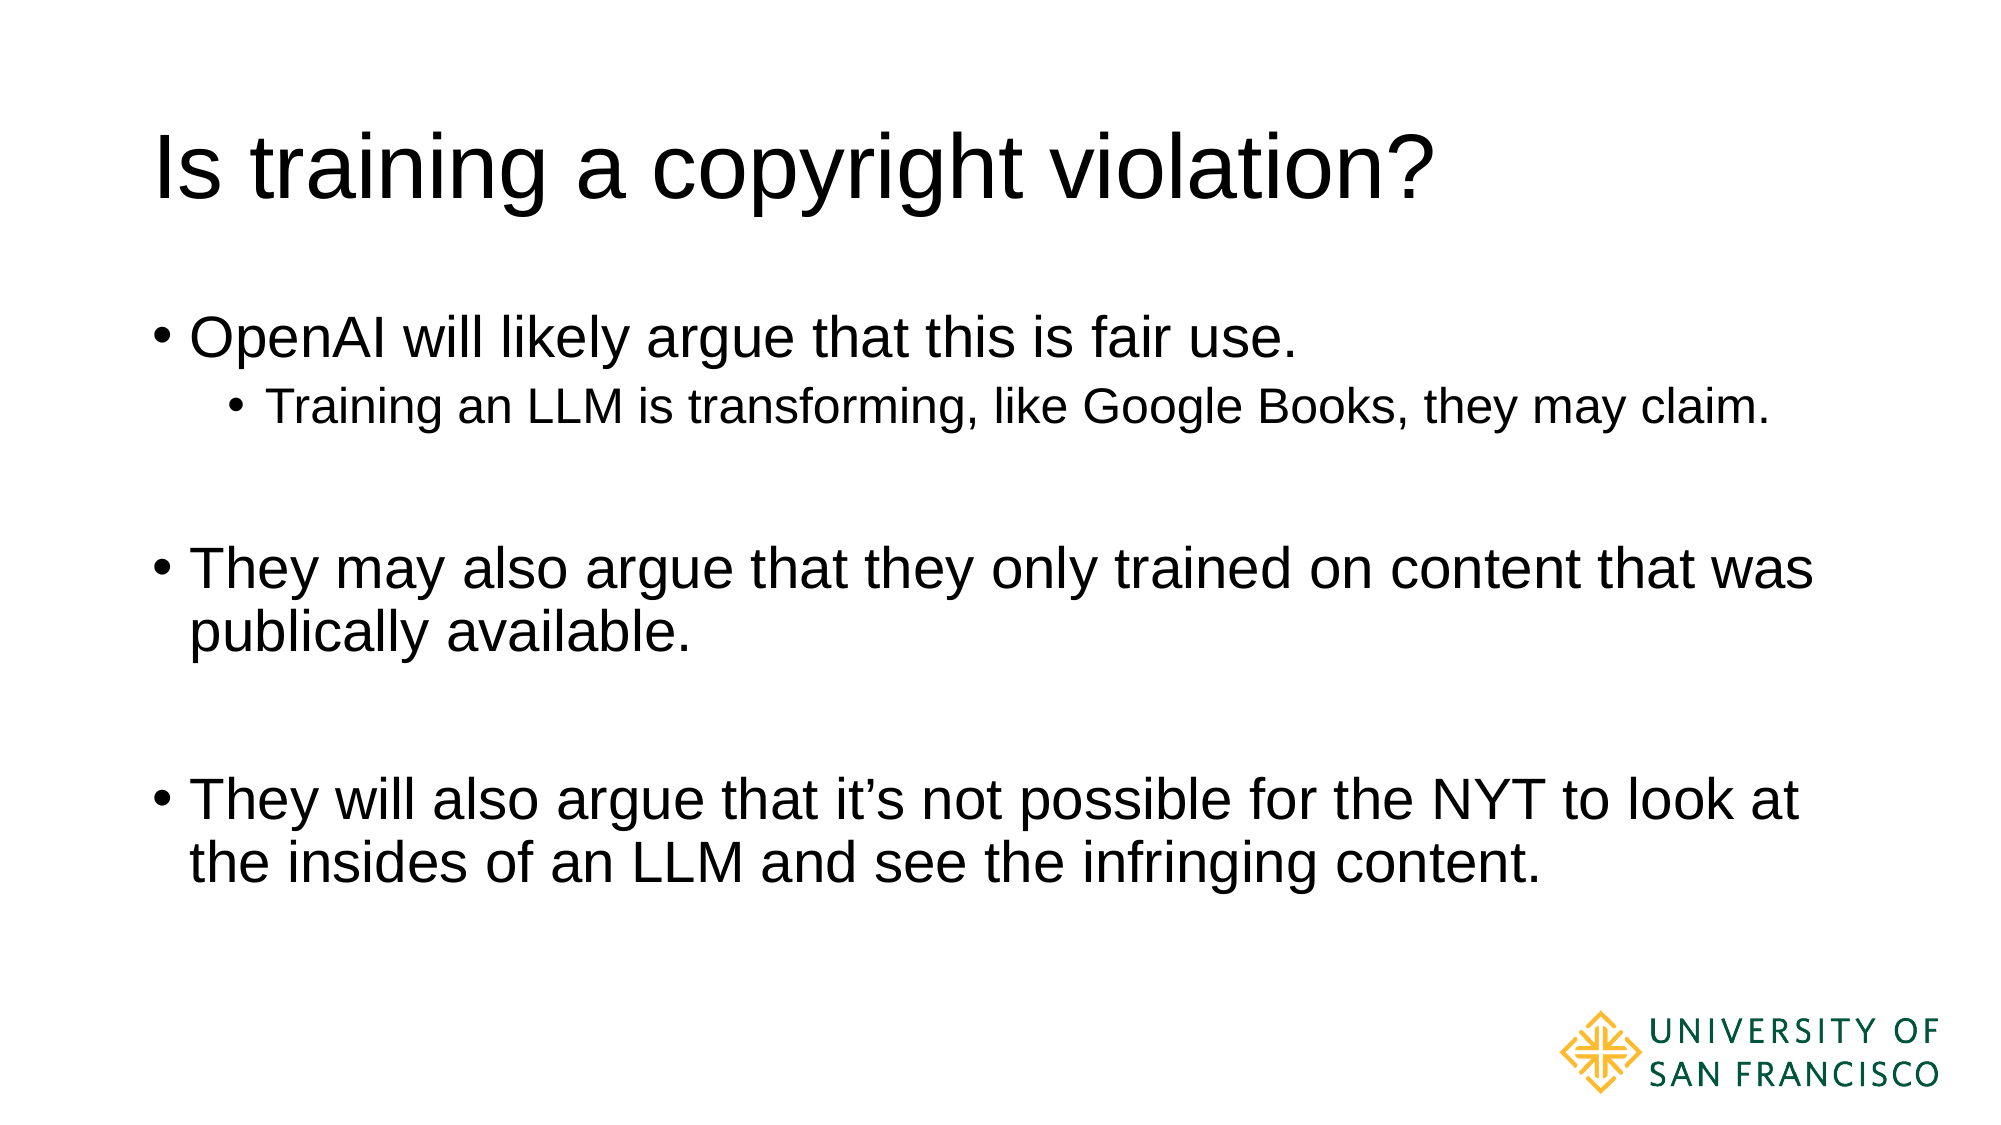

# Is training a copyright violation?
OpenAI will likely argue that this is fair use.
Training an LLM is transforming, like Google Books, they may claim.

They may also argue that they only trained on content that was publically available.

They will also argue that it’s not possible for the NYT to look at the insides of an LLM and see the infringing content.